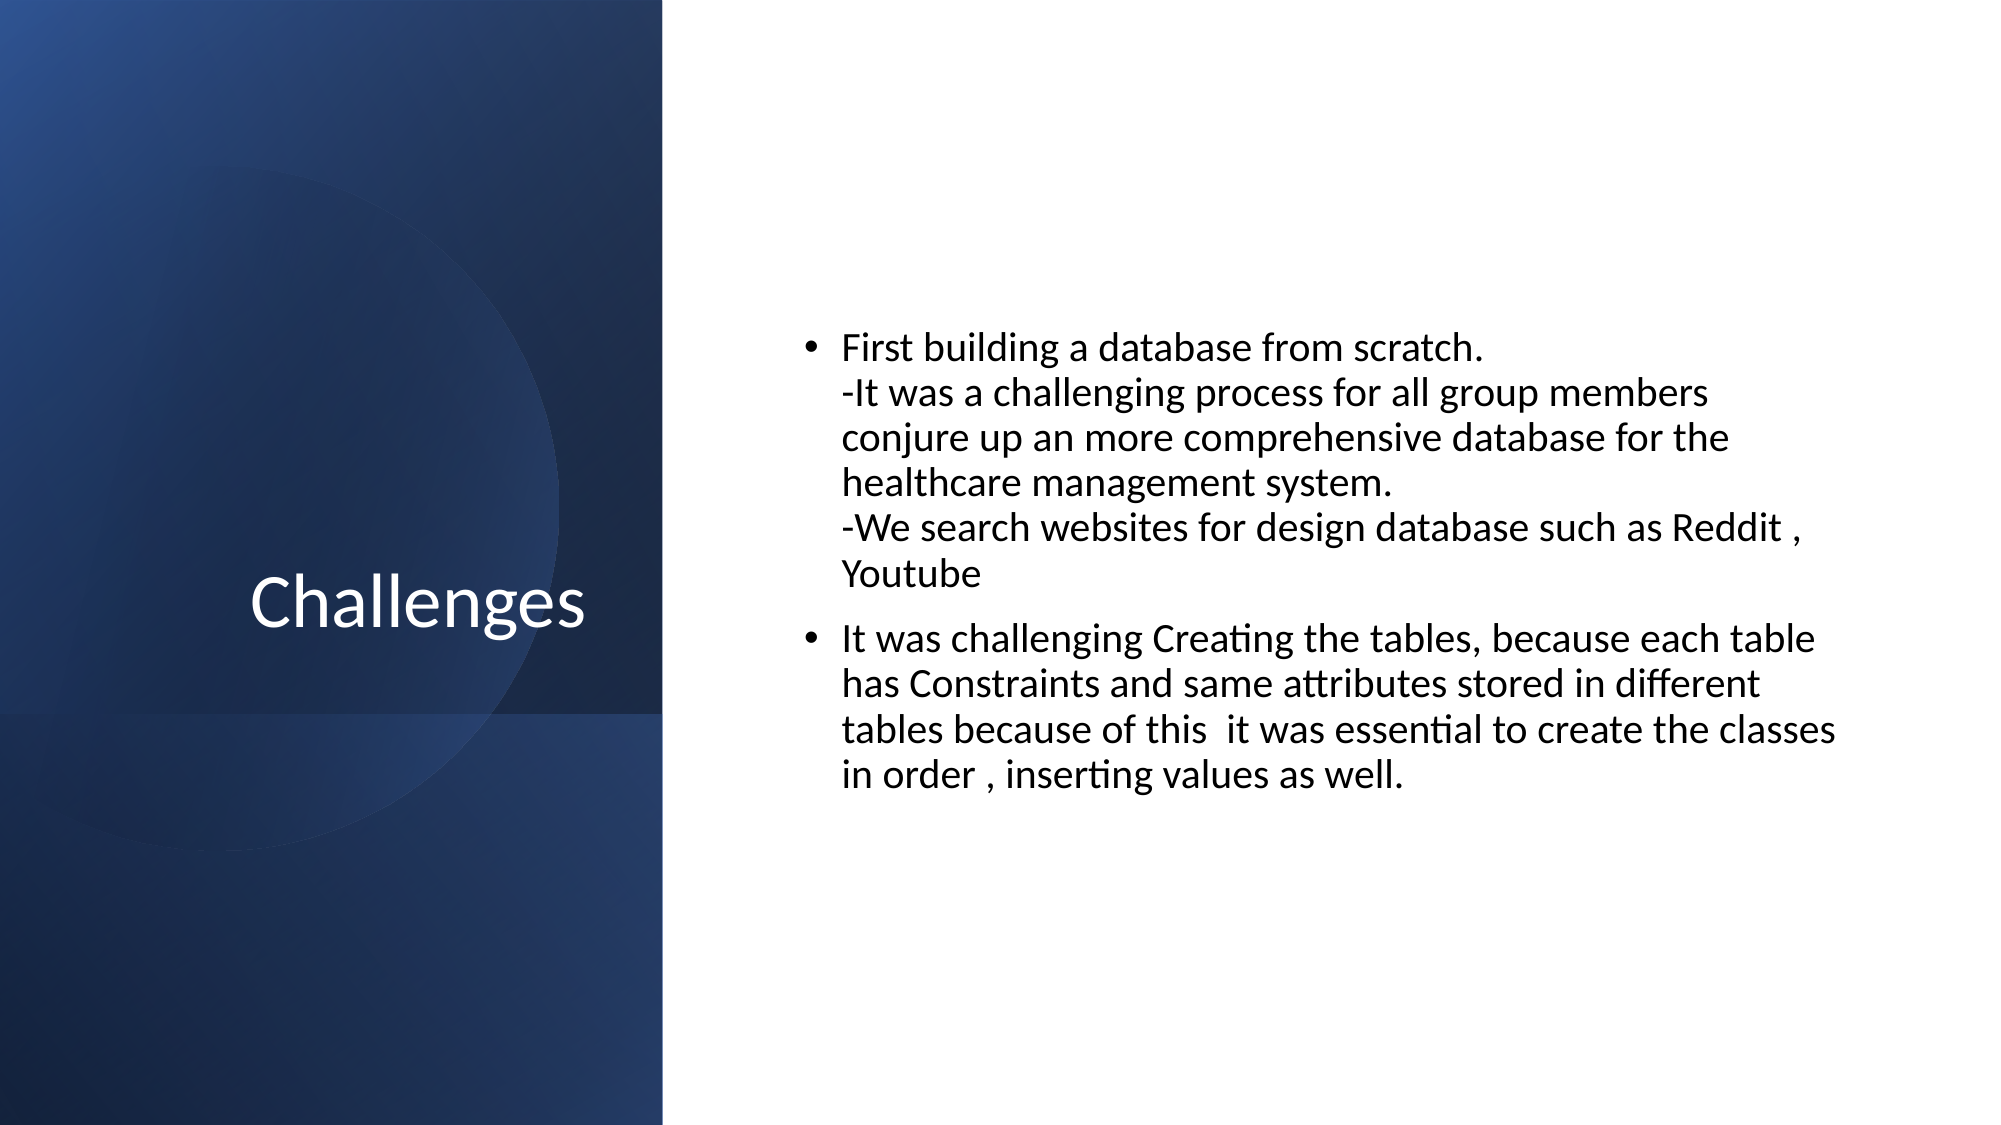

# Challenges
First building a database from scratch.
-It was a challenging process for all group members  conjure up an more comprehensive database for the healthcare management system.
-We search websites for design database such as Reddit , Youtube
It was challenging Creating the tables, because each table has Constraints and same attributes stored in different tables because of this  it was essential to create the classes in order , inserting values as well.